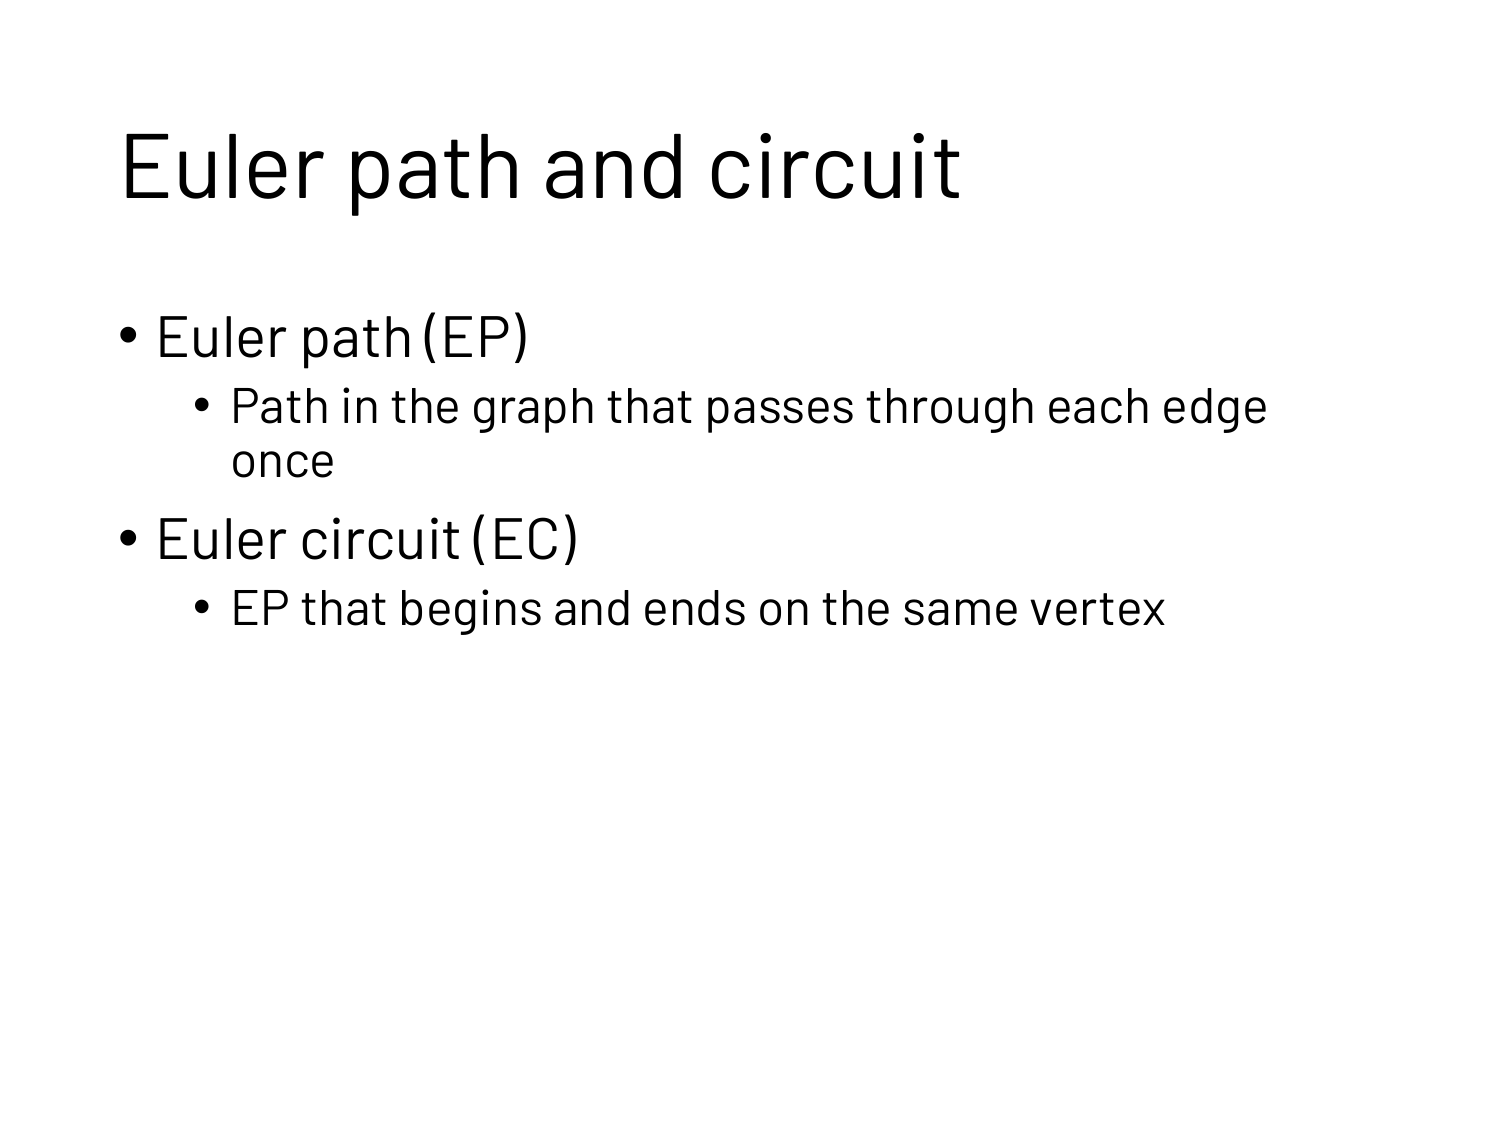

# Euler path and circuit
Euler path (EP)
Path in the graph that passes through each edge once
Euler circuit (EC)
EP that begins and ends on the same vertex